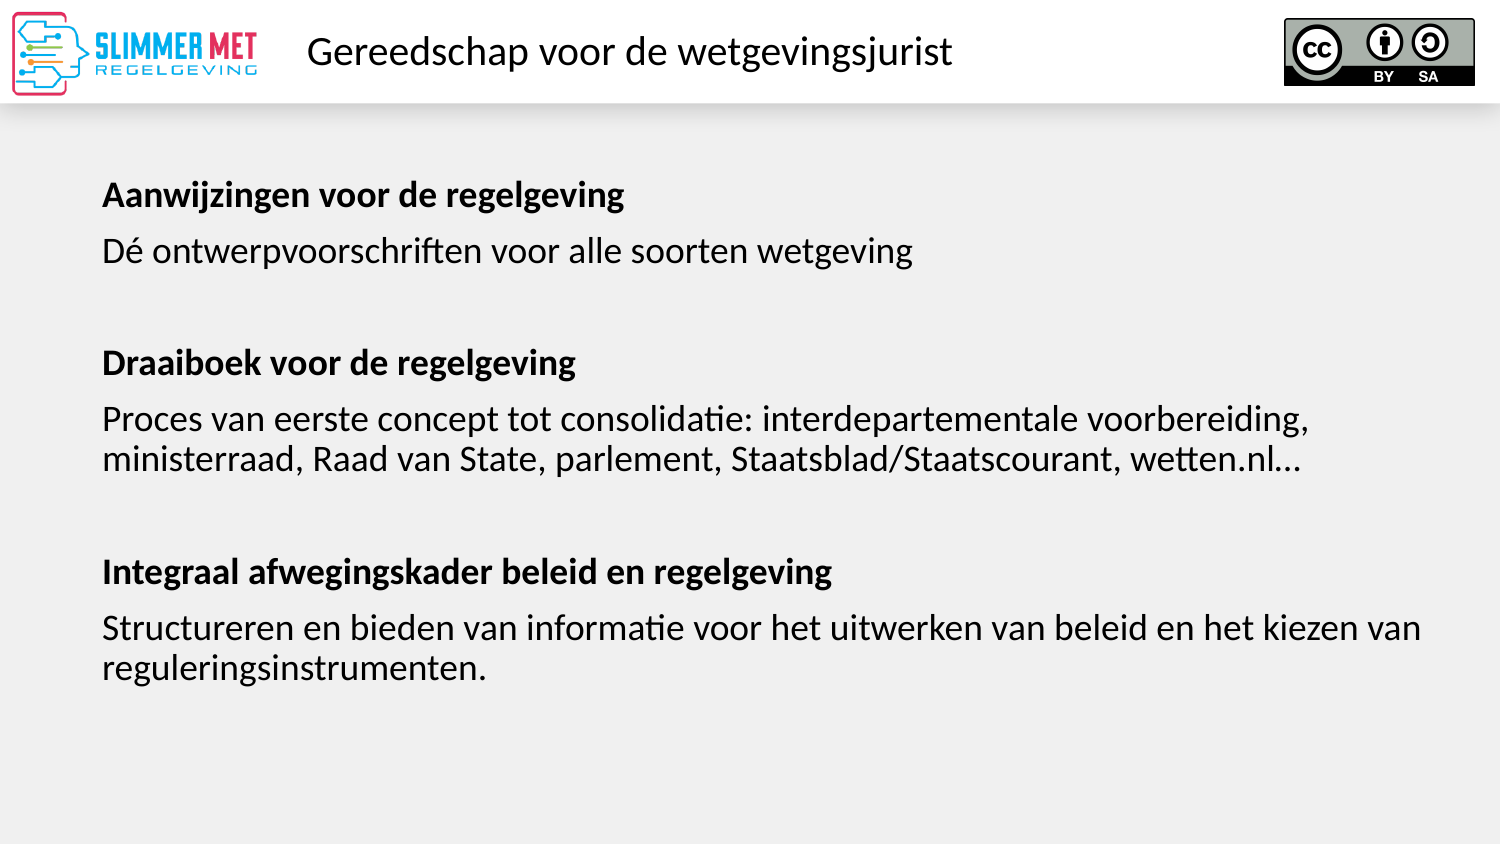

# Gereedschap voor de wetgevingsjurist
Aanwijzingen voor de regelgeving
Dé ontwerpvoorschriften voor alle soorten wetgeving

Draaiboek voor de regelgeving
Proces van eerste concept tot consolidatie: interdepartementale voorbereiding, ministerraad, Raad van State, parlement, Staatsblad/Staatscourant, wetten.nl…

Integraal afwegingskader beleid en regelgeving
Structureren en bieden van informatie voor het uitwerken van beleid en het kiezen van reguleringsinstrumenten.